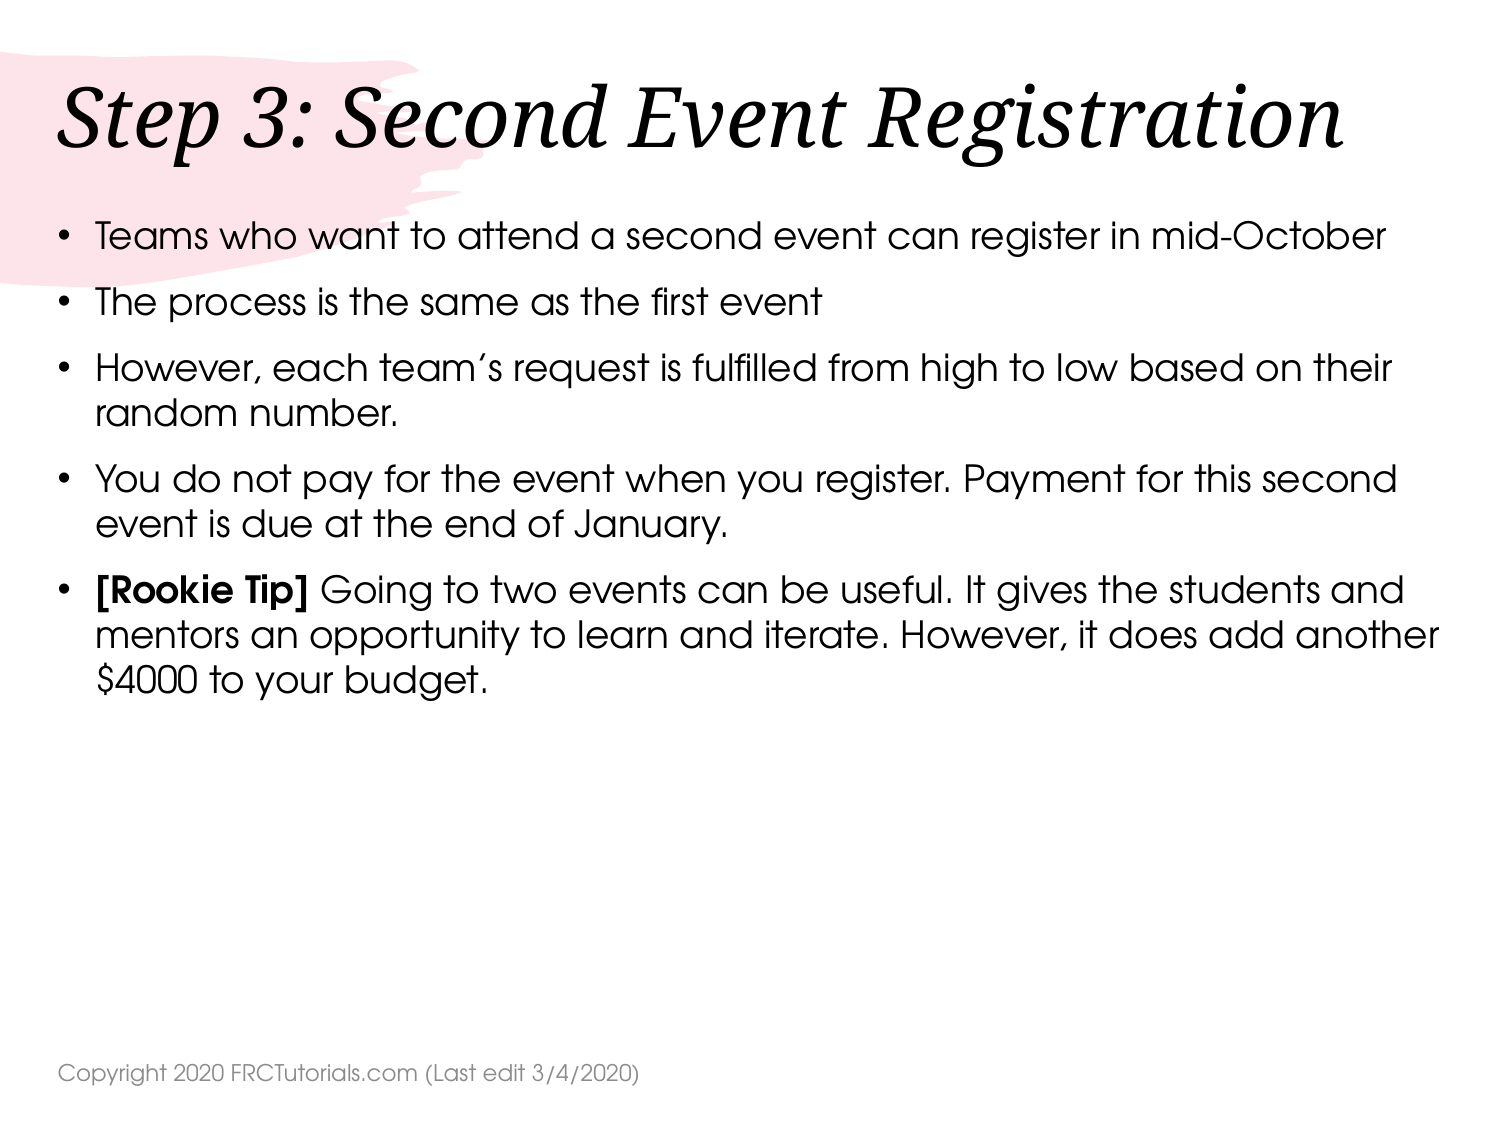

# Step 3: Second Event Registration
Teams who want to attend a second event can register in mid-October
The process is the same as the first event
However, each team’s request is fulfilled from high to low based on their random number.
You do not pay for the event when you register. Payment for this second event is due at the end of January.
[Rookie Tip] Going to two events can be useful. It gives the students and mentors an opportunity to learn and iterate. However, it does add another $4000 to your budget.

Copyright 2020 FRCTutorials.com (Last edit 3/4/2020)